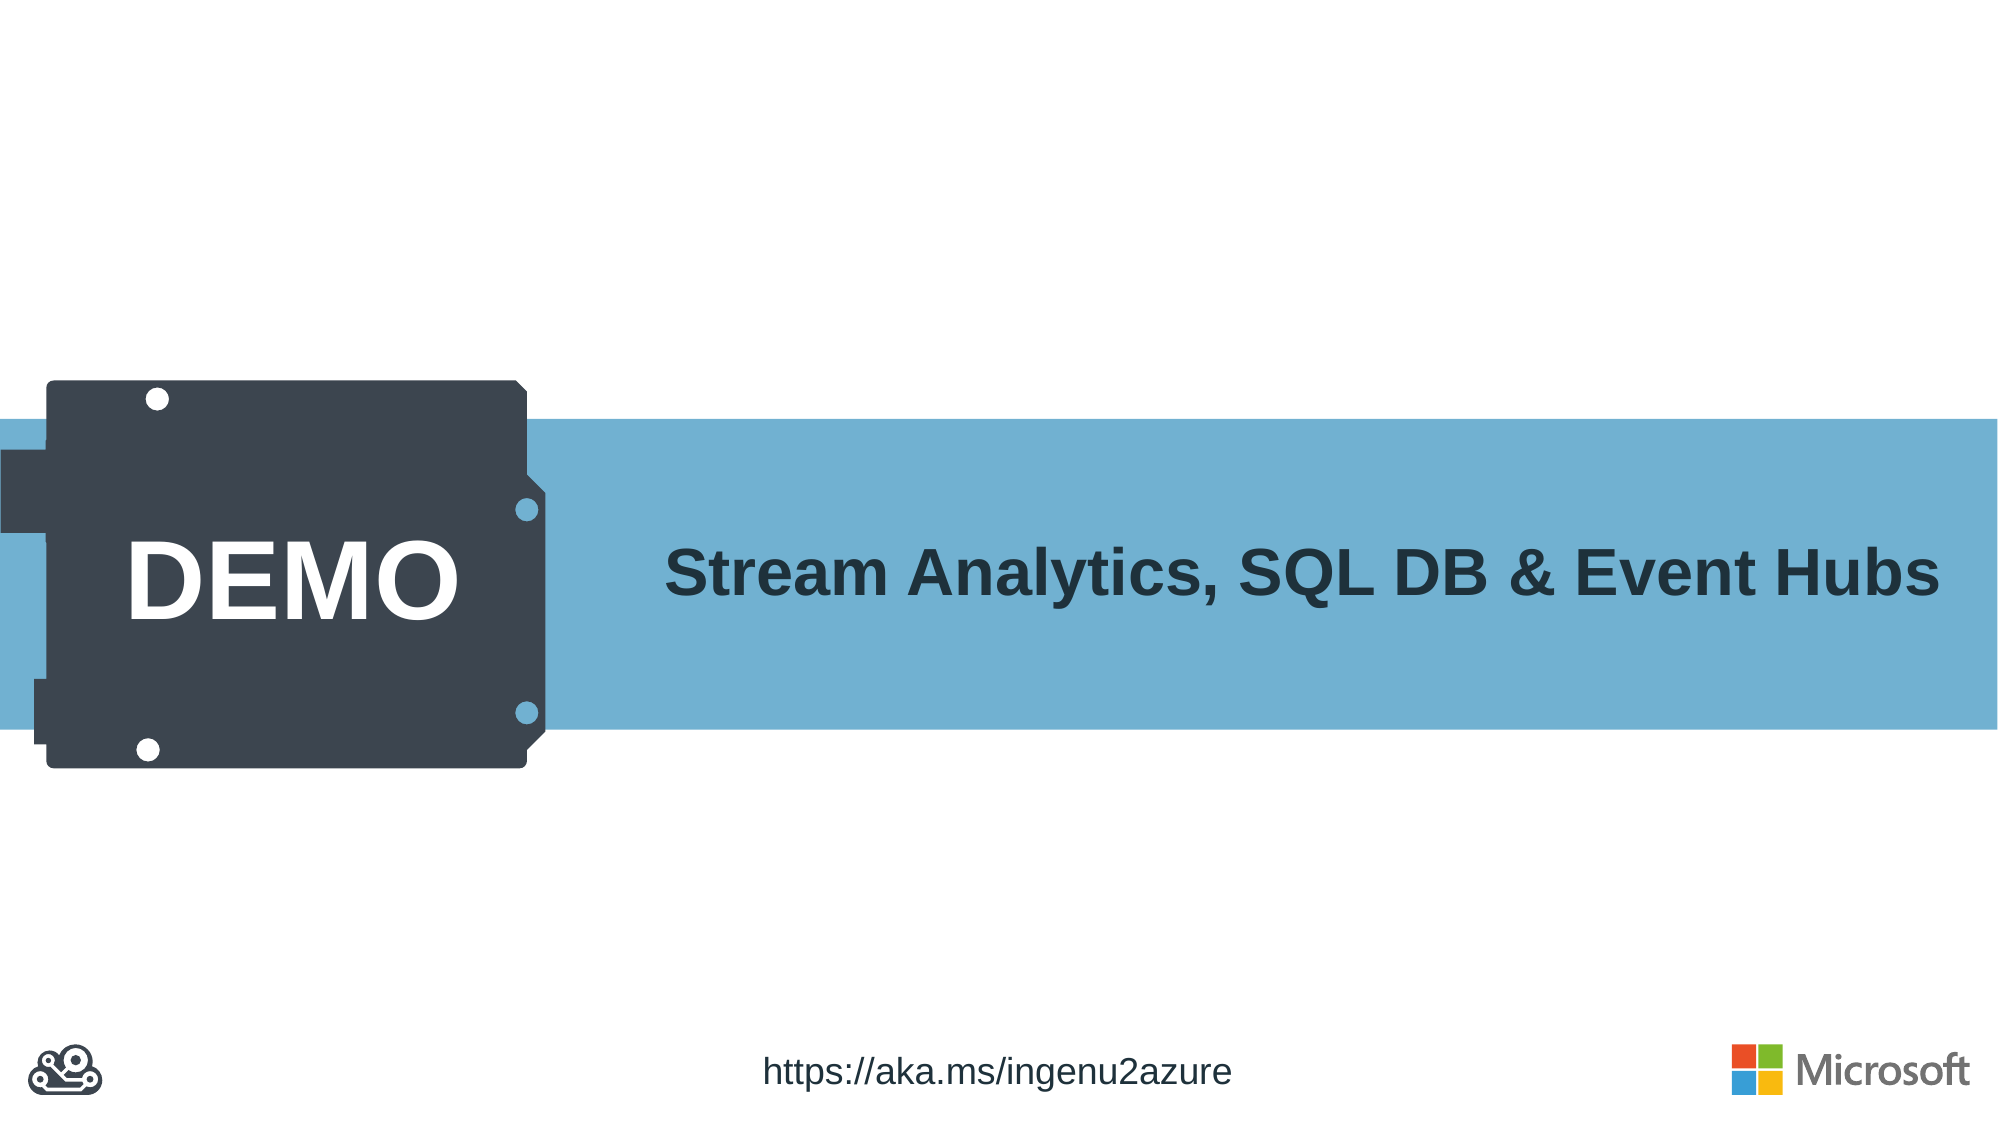

# Stream Analytics, SQL DB & Event Hubs
https://aka.ms/ingenu2azure